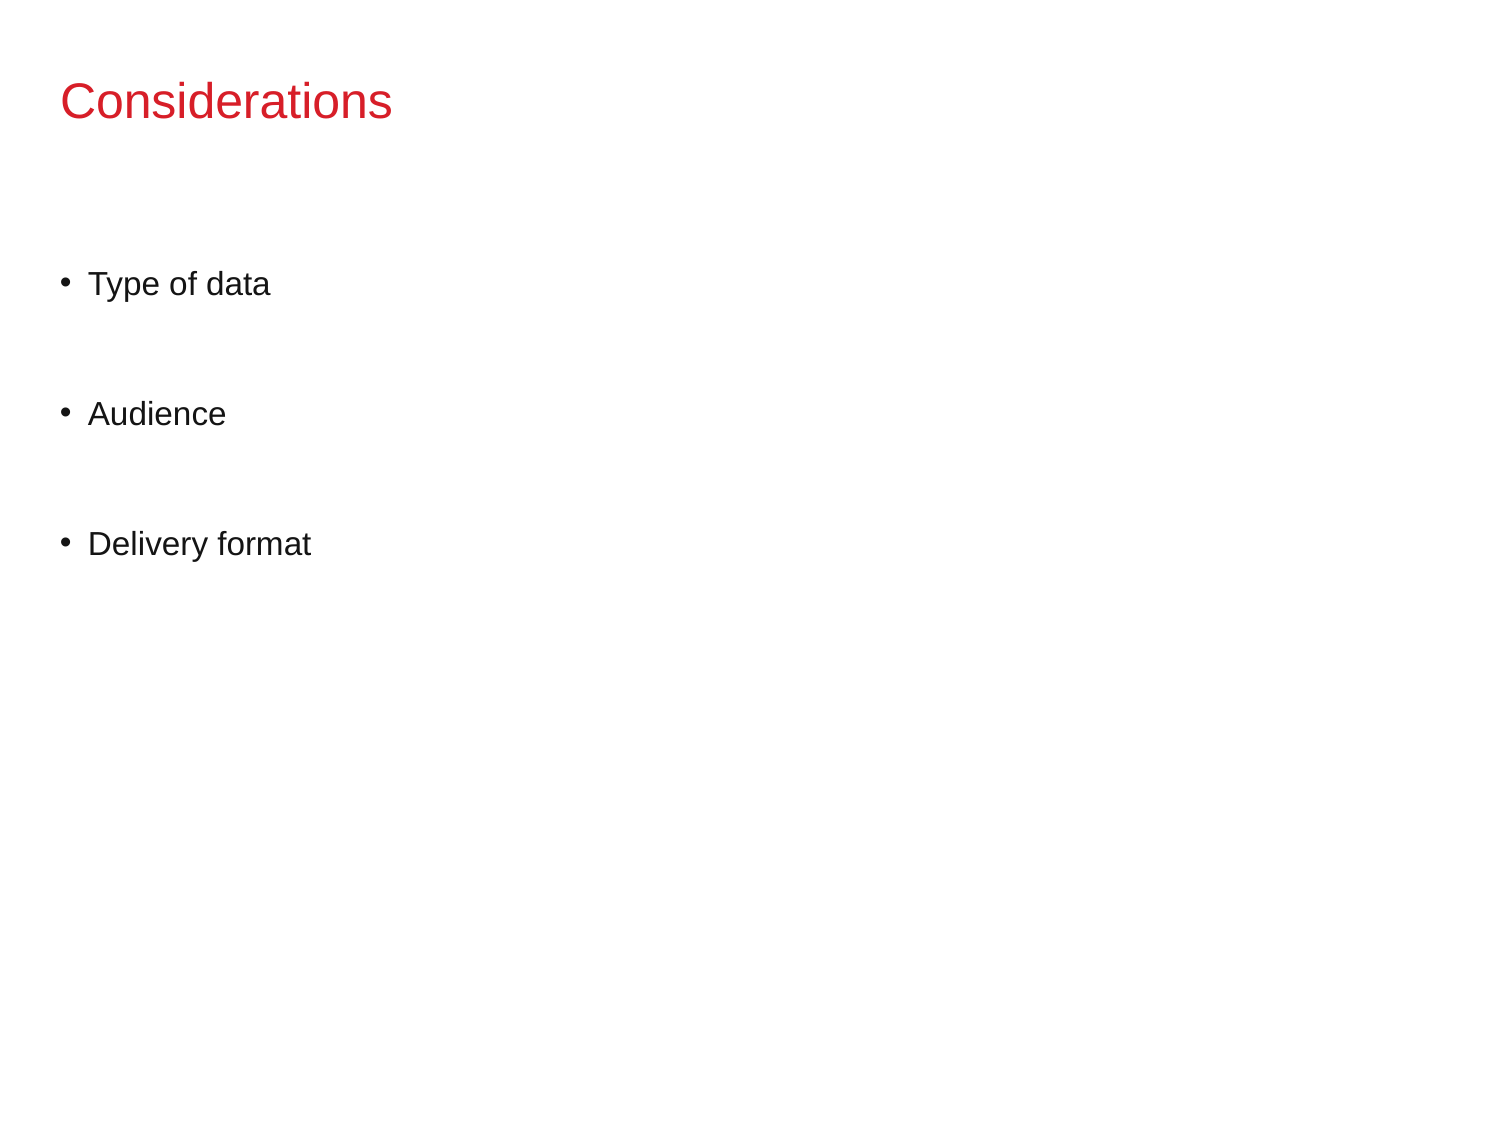

# Considerations
Type of data

Audience

Delivery format